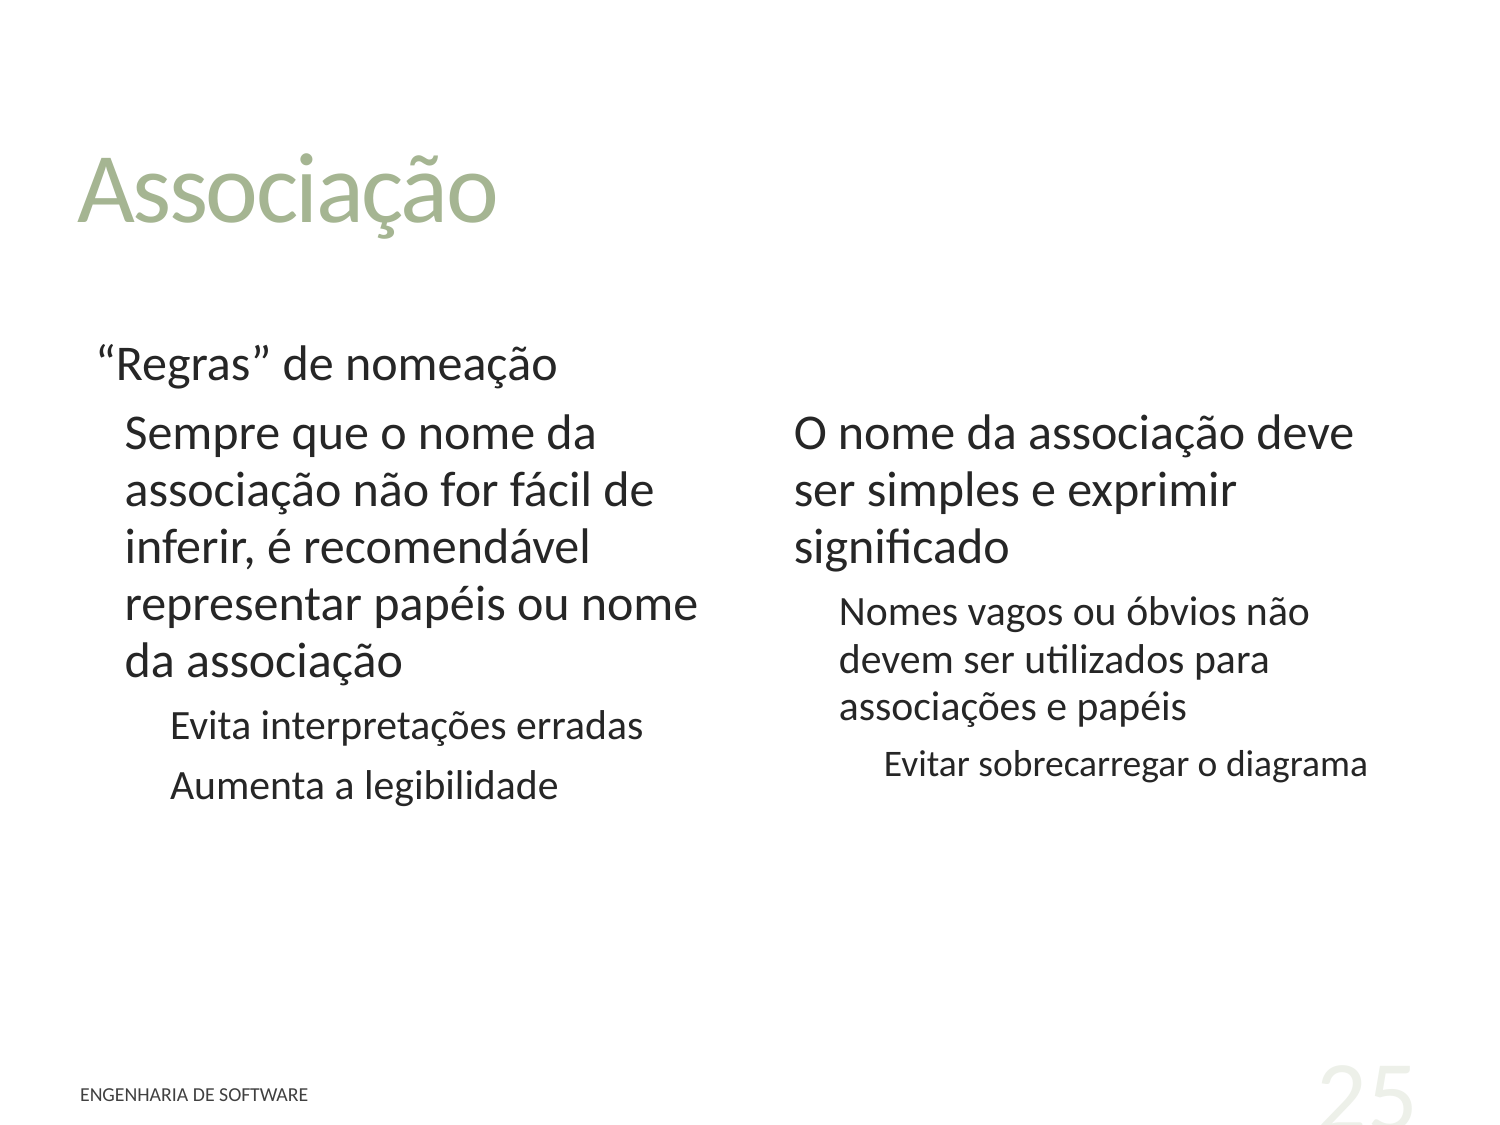

# Associação
“Regras” de nomeação
Sempre que o nome da associação não for fácil de inferir, é recomendável representar papéis ou nome da associação
Evita interpretações erradas
Aumenta a legibilidade

O nome da associação deve ser simples e exprimir significado
Nomes vagos ou óbvios não devem ser utilizados para associações e papéis
Evitar sobrecarregar o diagrama

25
Engenharia de Software